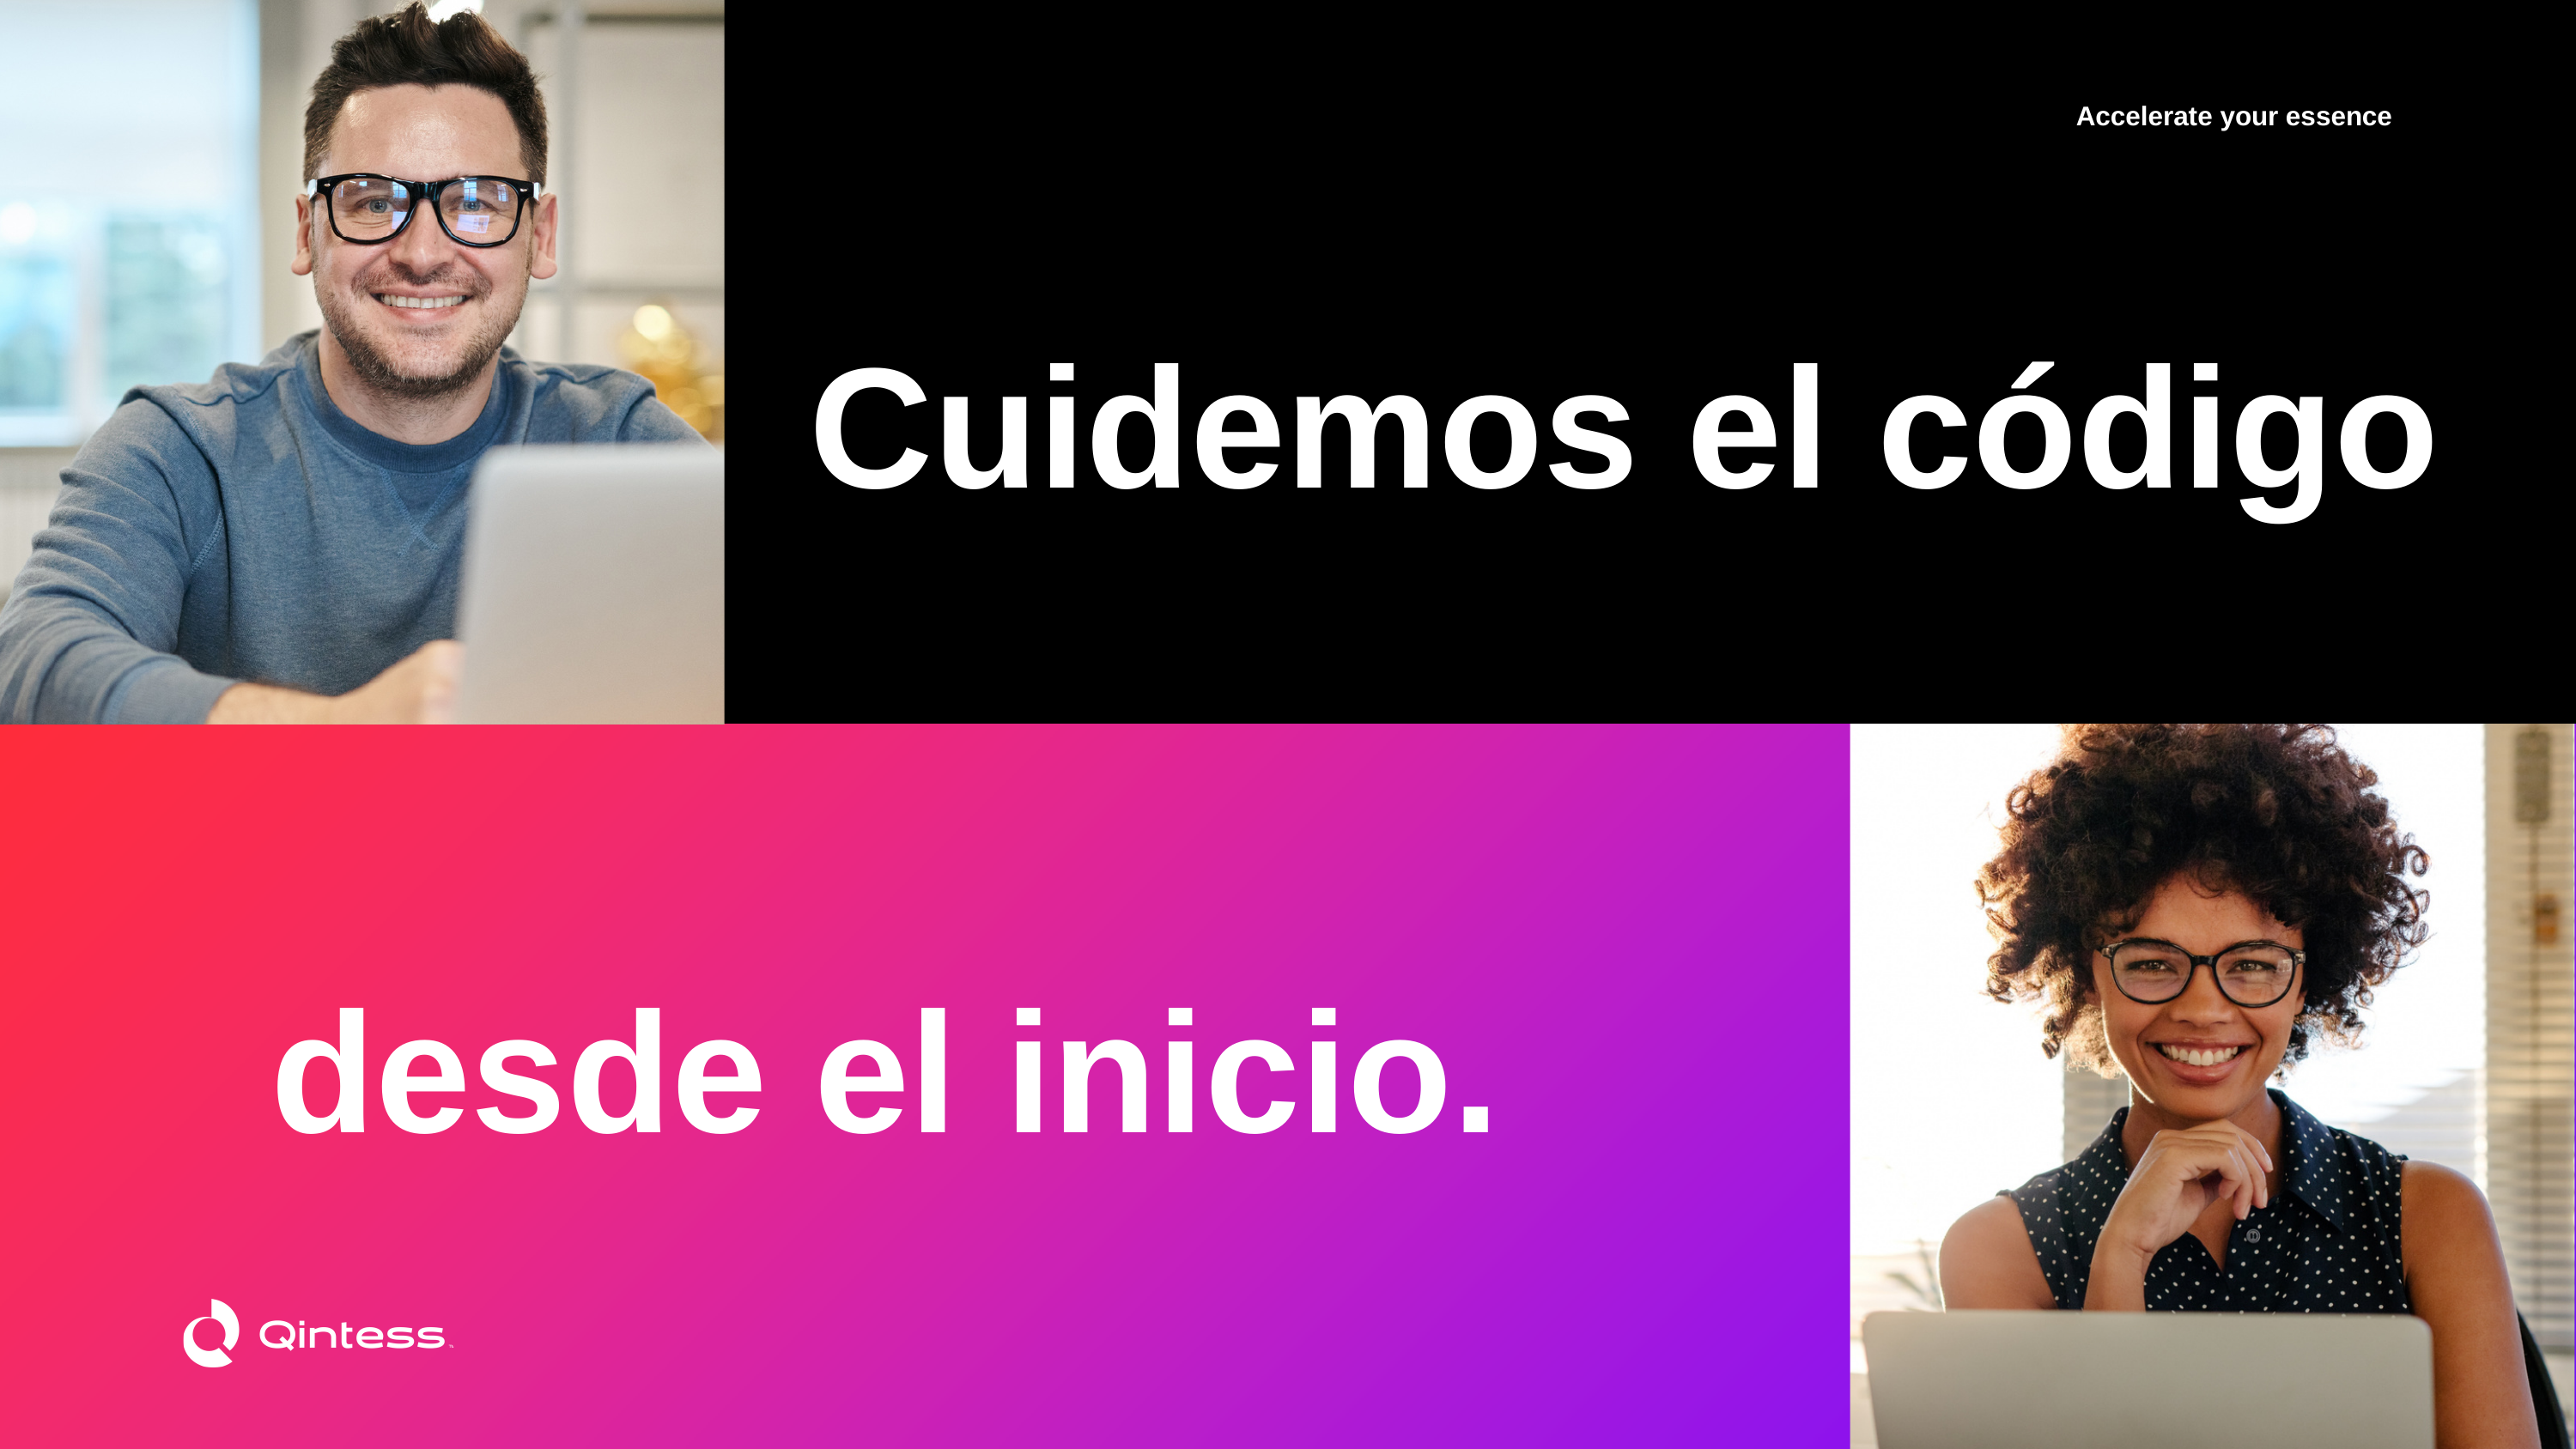

Accelerate your essence
Cuidemos el código

desde el inicio.